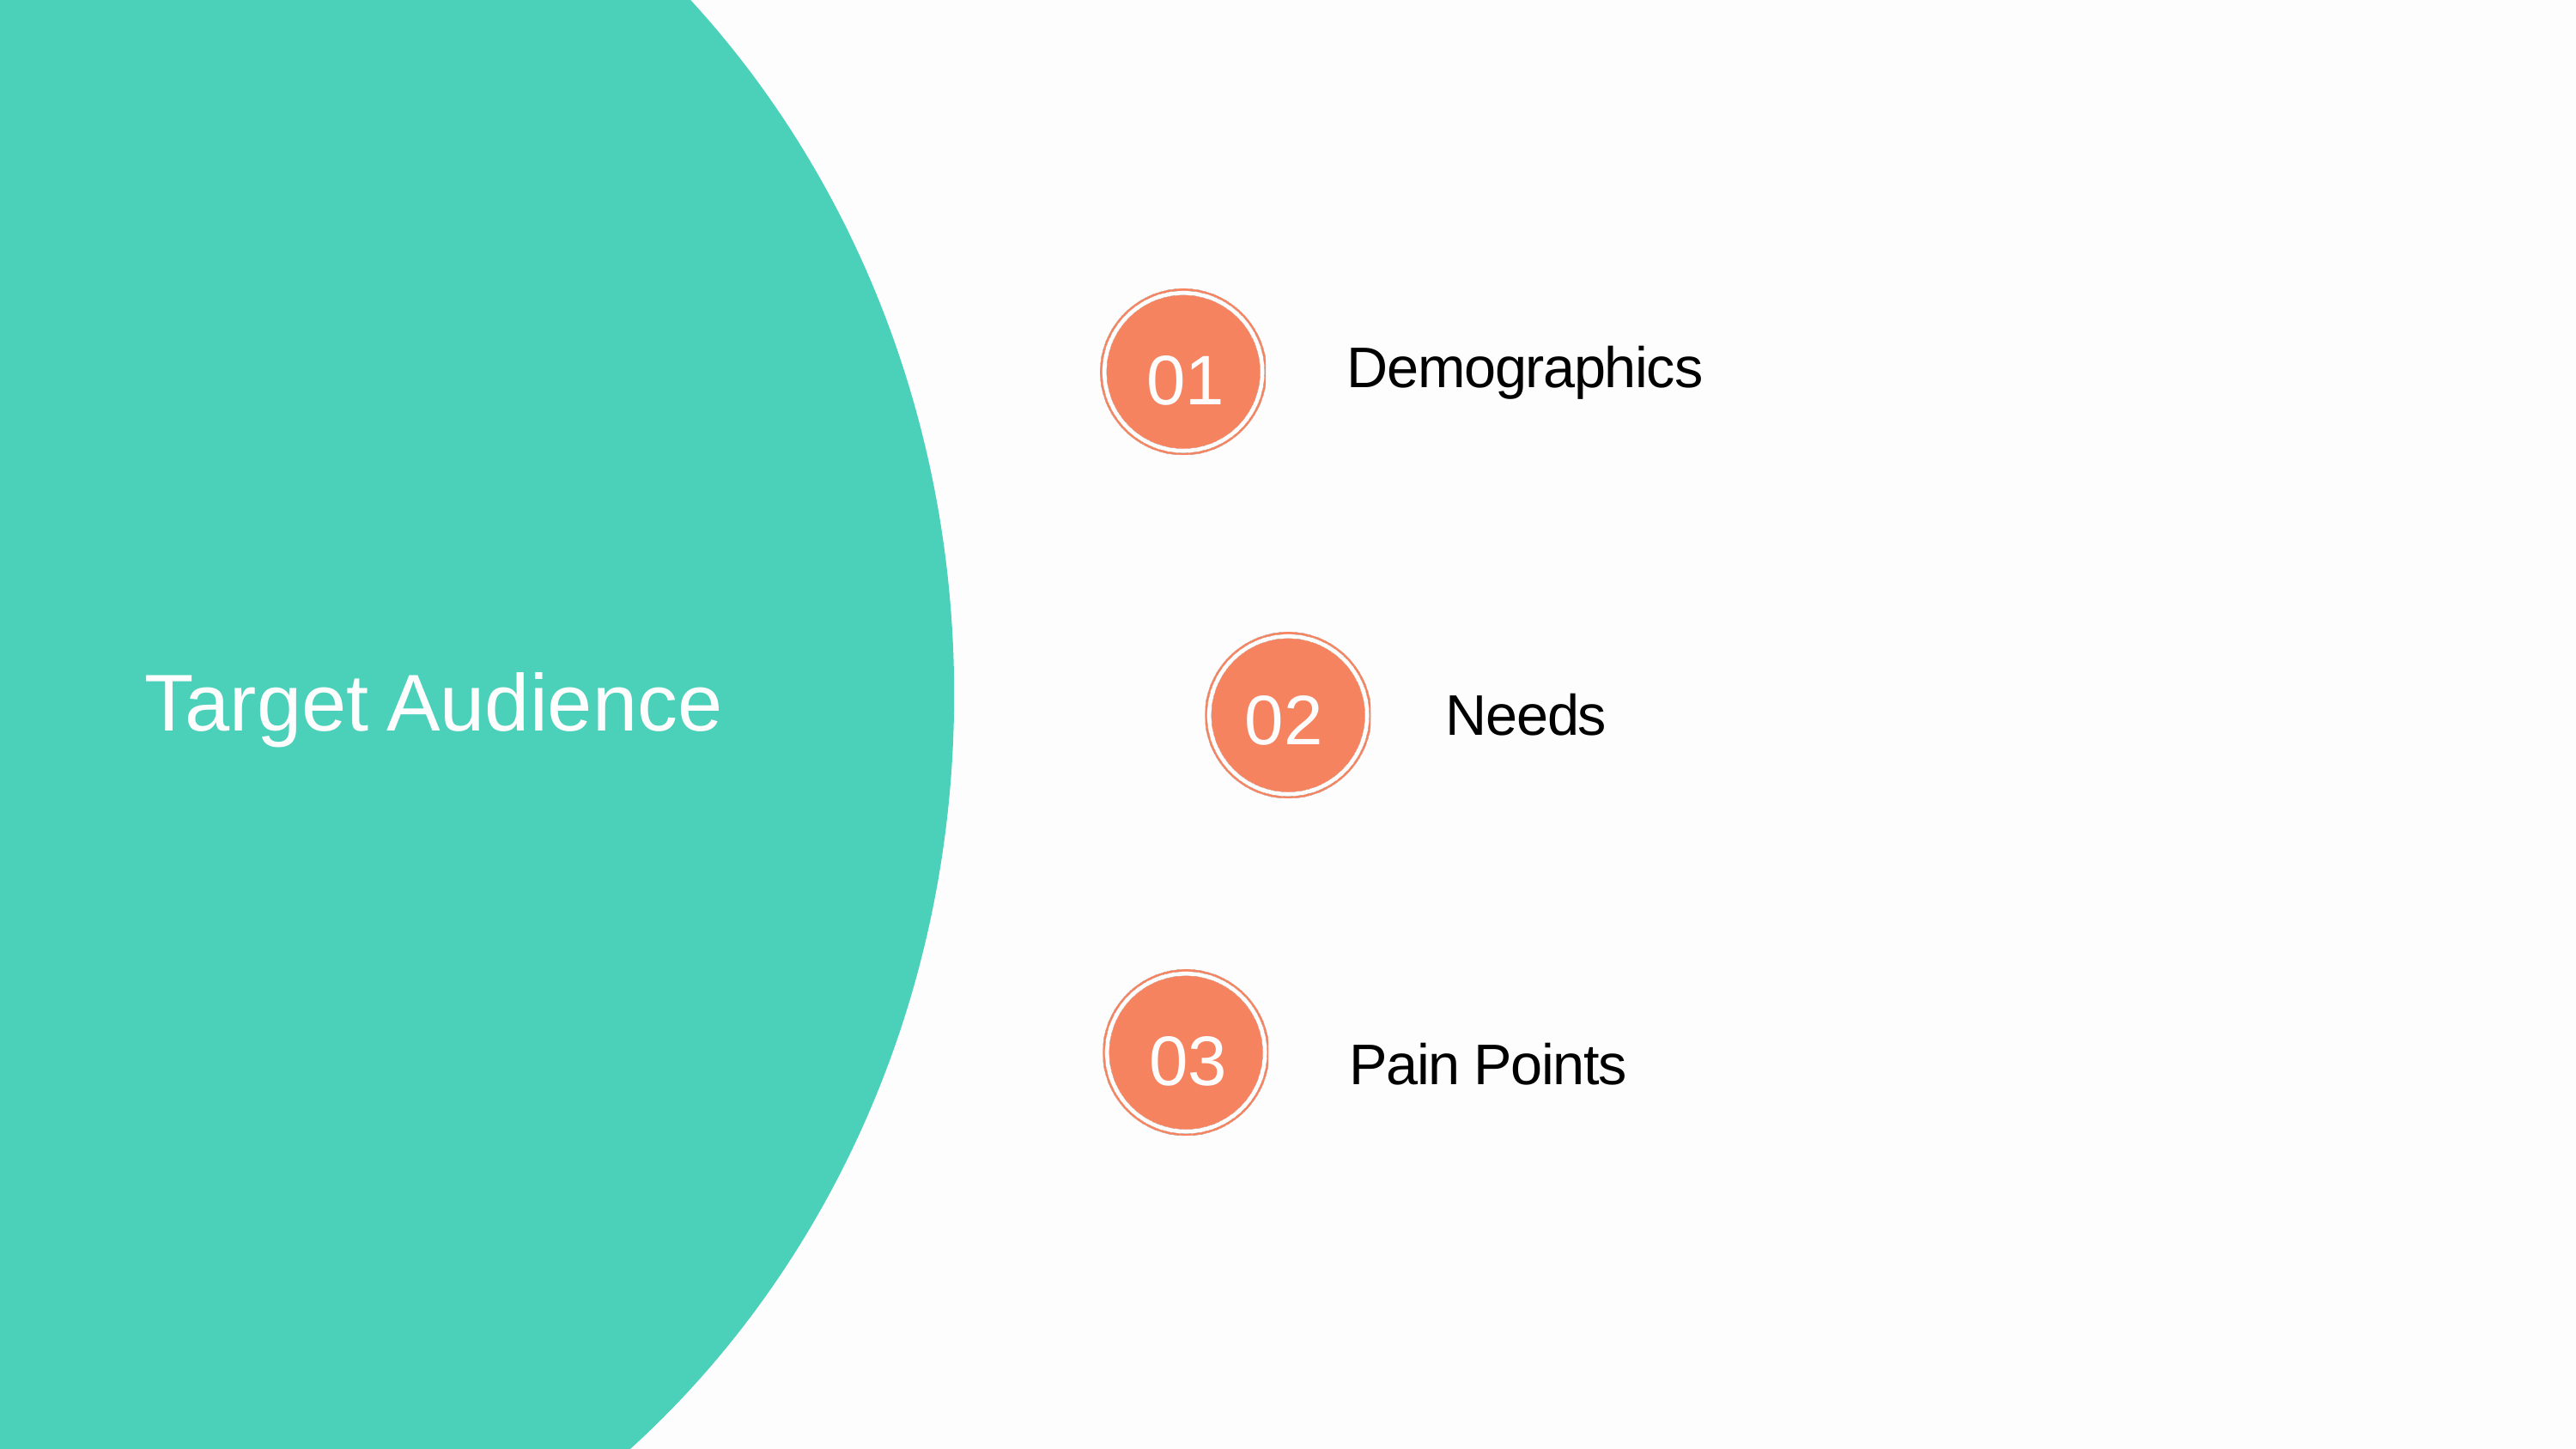

Demographics
01

Target Audience
02
Needs

03
Pain Points